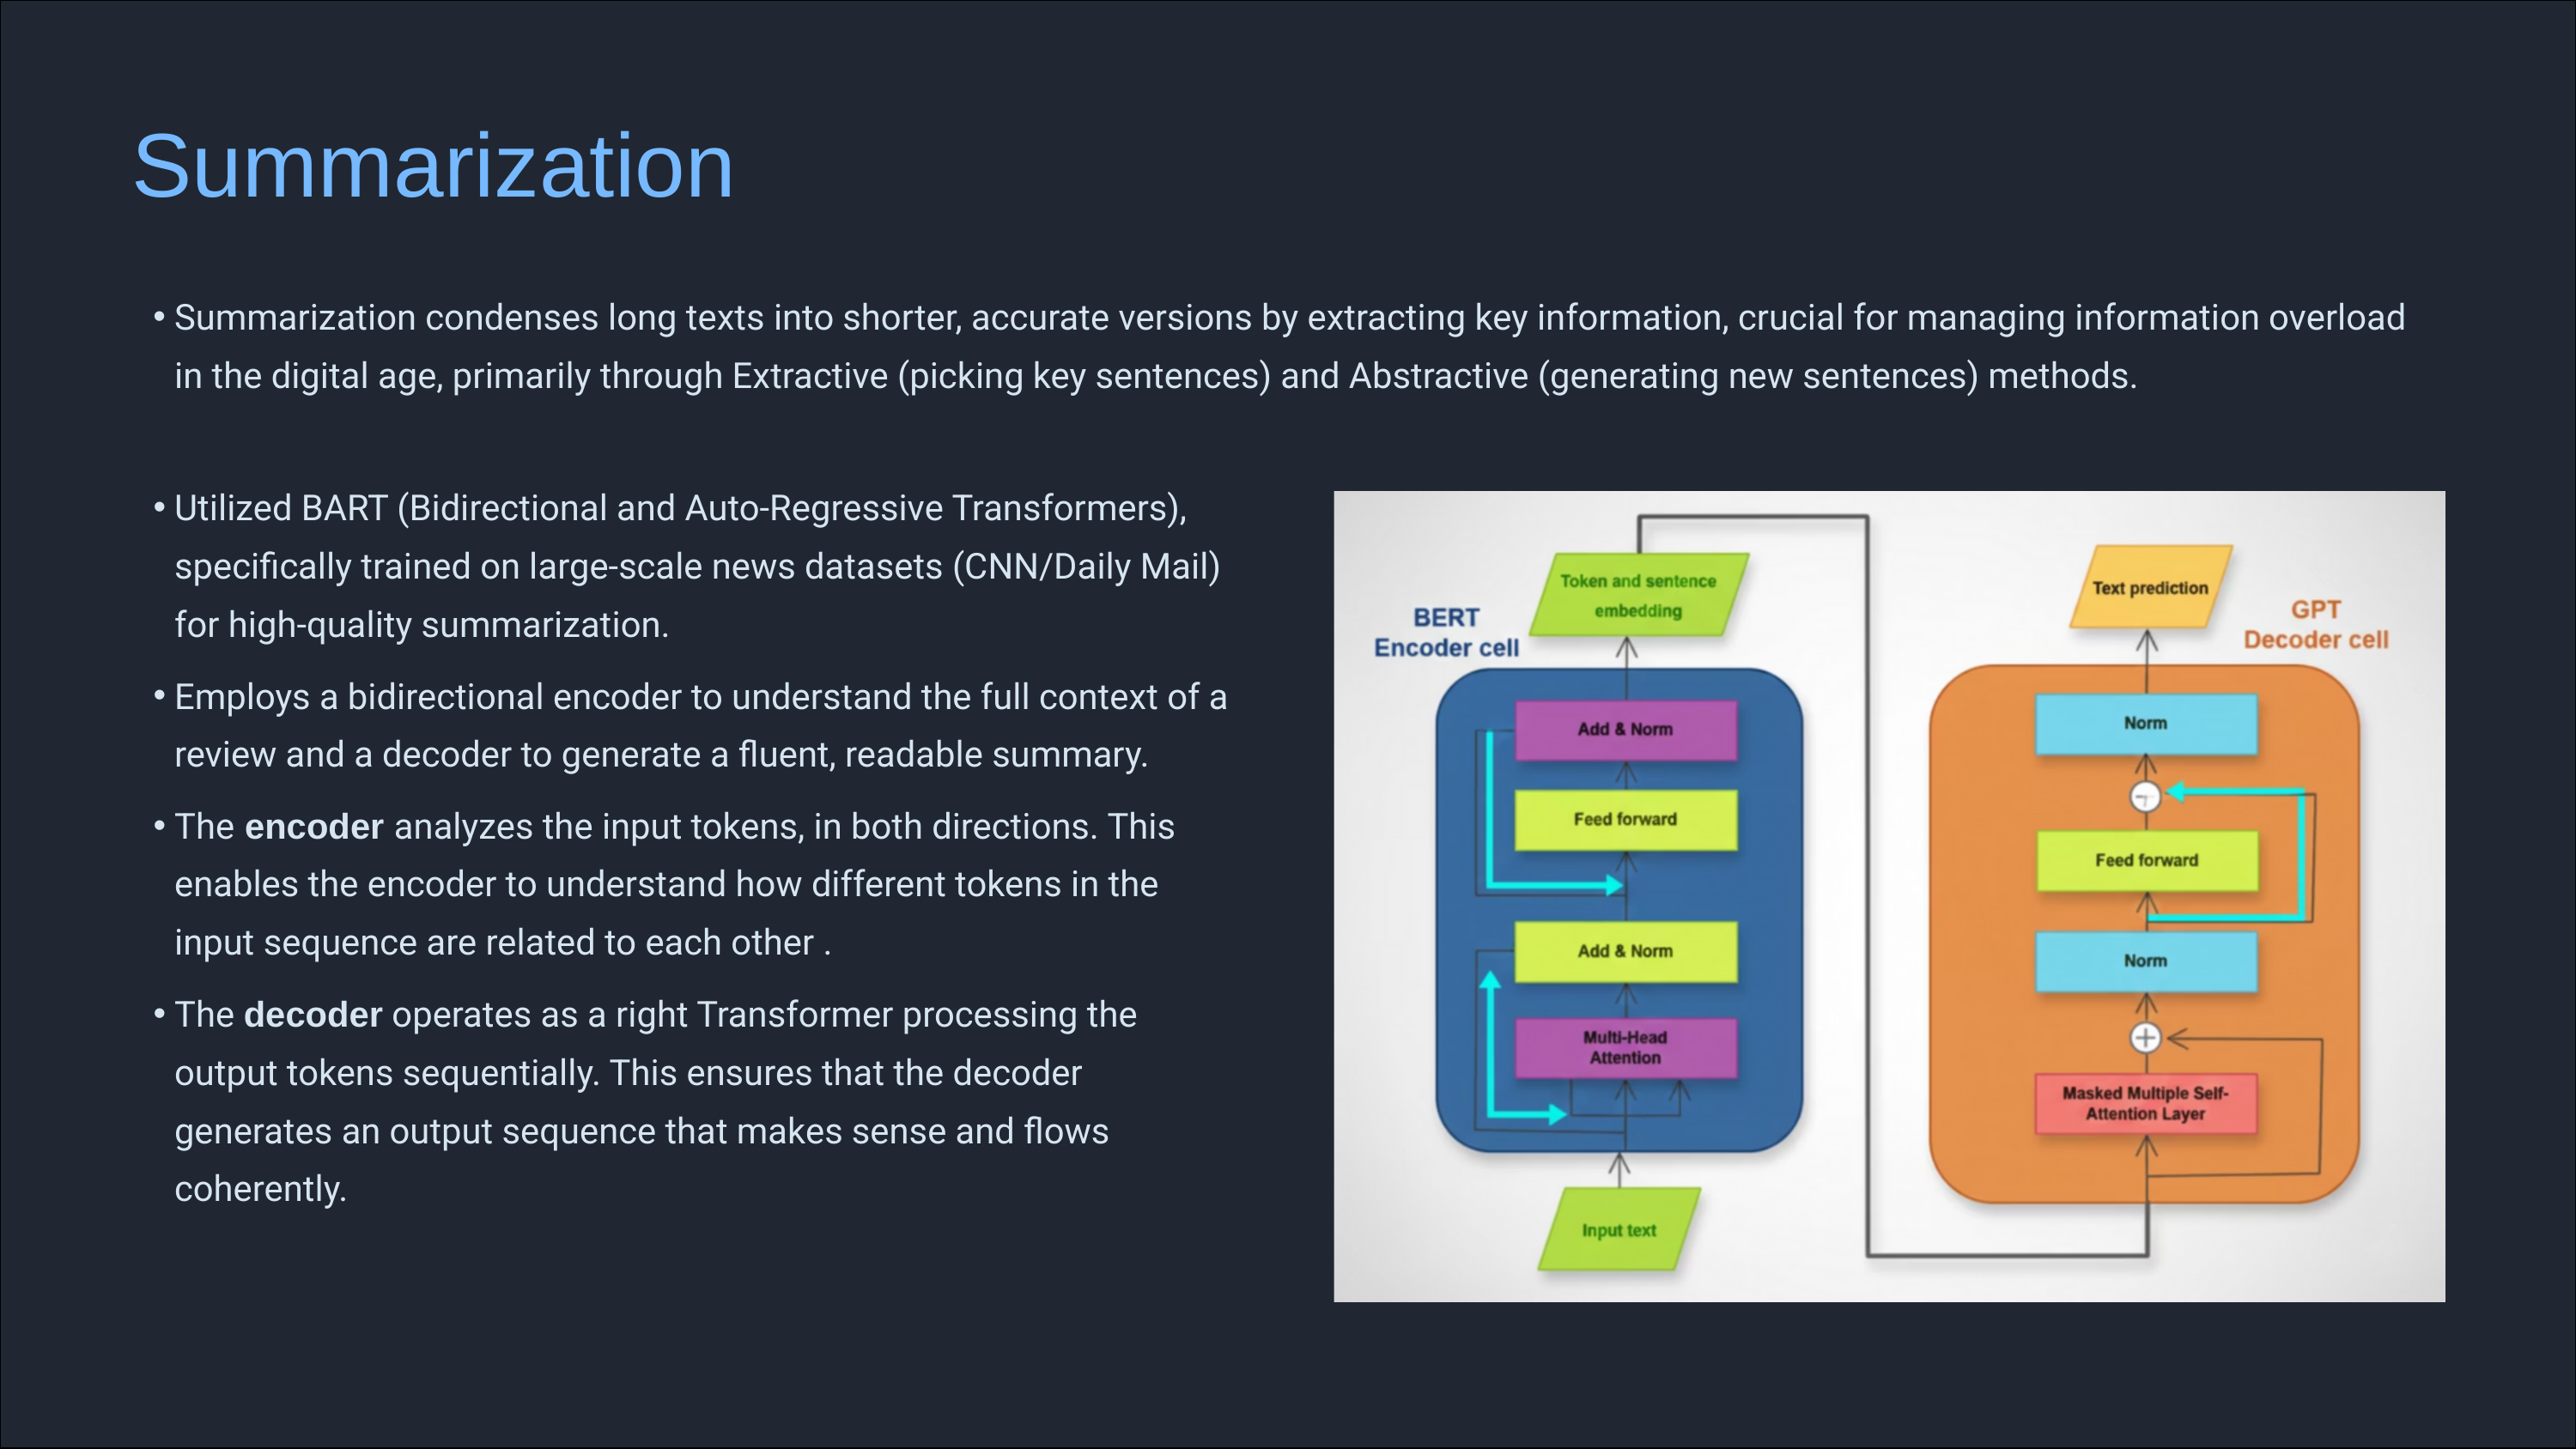

Summarization
Summarization condenses long texts into shorter, accurate versions by extracting key information, crucial for managing information overload in the digital age, primarily through Extractive (picking key sentences) and Abstractive (generating new sentences) methods.
Utilized BART (Bidirectional and Auto-Regressive Transformers), specifically trained on large-scale news datasets (CNN/Daily Mail) for high-quality summarization.

Employs a bidirectional encoder to understand the full context of a review and a decoder to generate a fluent, readable summary.
The encoder analyzes the input tokens, in both directions. This enables the encoder to understand how different tokens in the input sequence are related to each other .
The decoder operates as a right Transformer processing the output tokens sequentially. This ensures that the decoder generates an output sequence that makes sense and flows coherently.